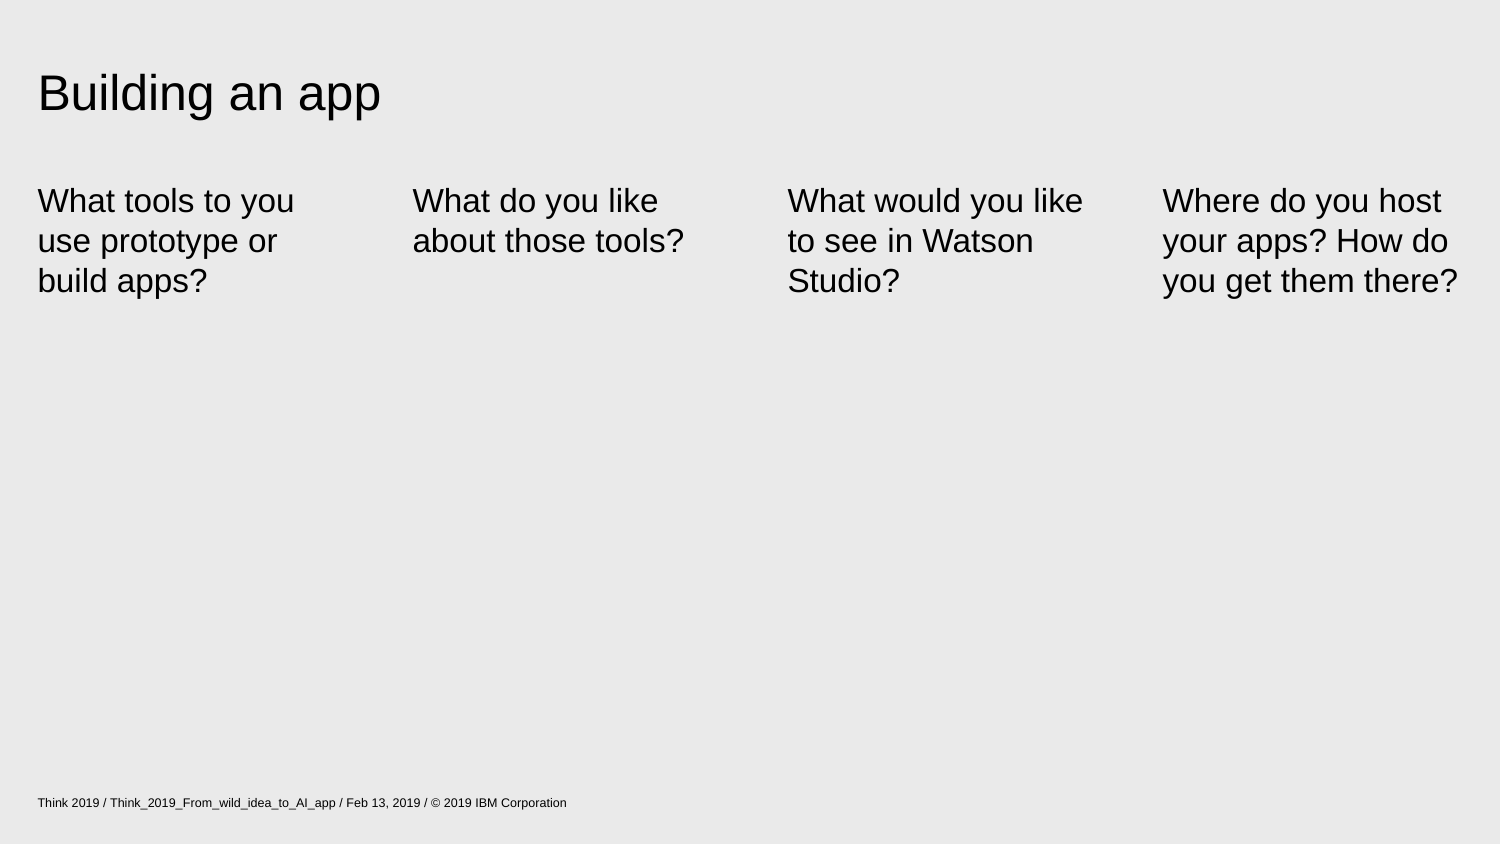

# Building an app
What tools to you use prototype or build apps?
What do you like about those tools?

What would you like to see in Watson Studio?

Where do you host your apps? How do you get them there?

Think 2019 / Think_2019_From_wild_idea_to_AI_app / Feb 13, 2019 / © 2019 IBM Corporation